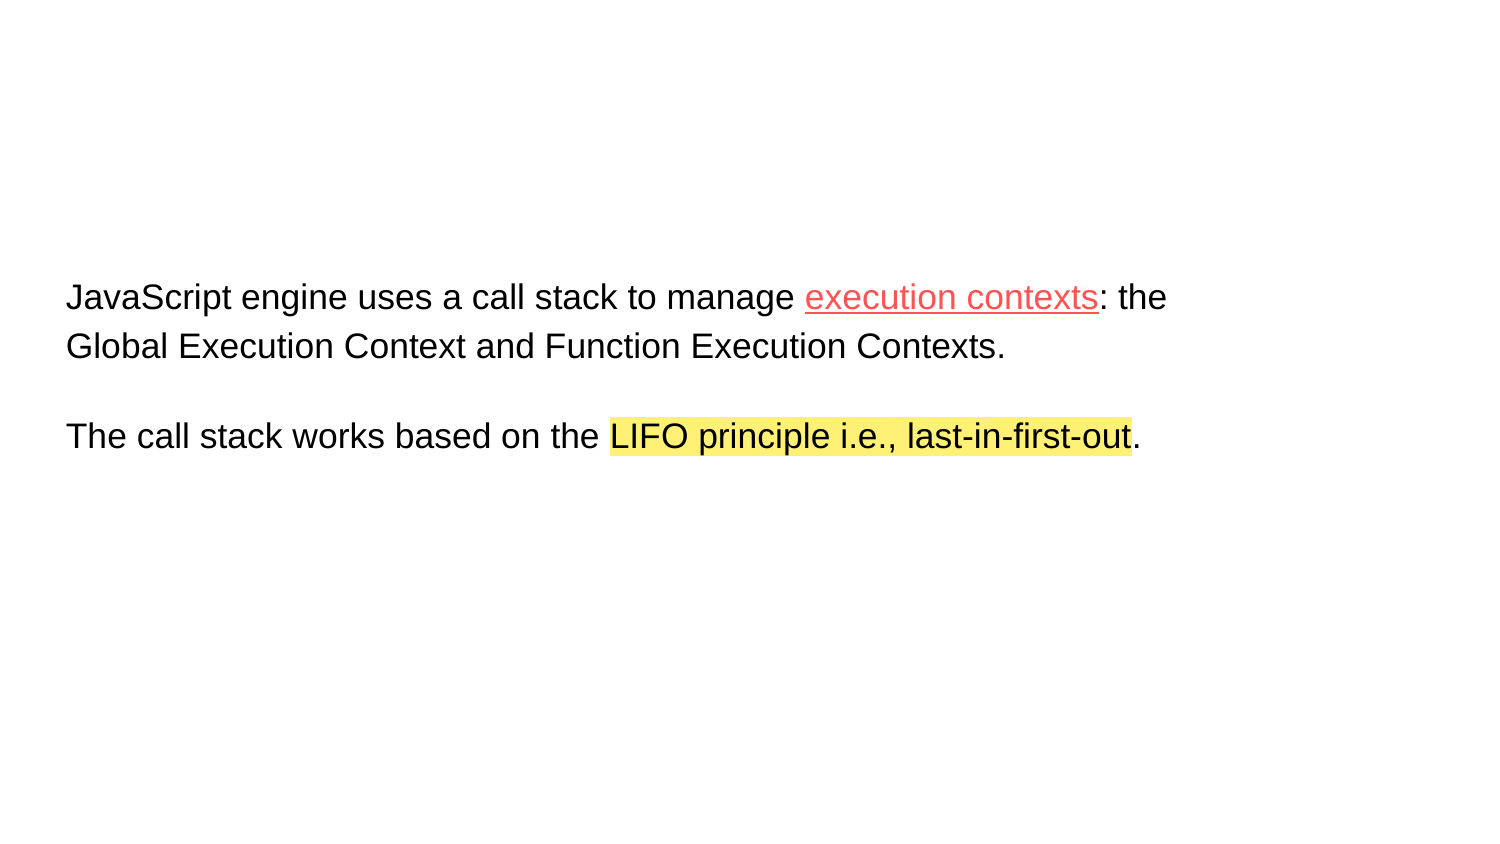

JavaScript engine uses a call stack to manage execution contexts: the Global Execution Context and Function Execution Contexts.
The call stack works based on the LIFO principle i.e., last-in-first-out.